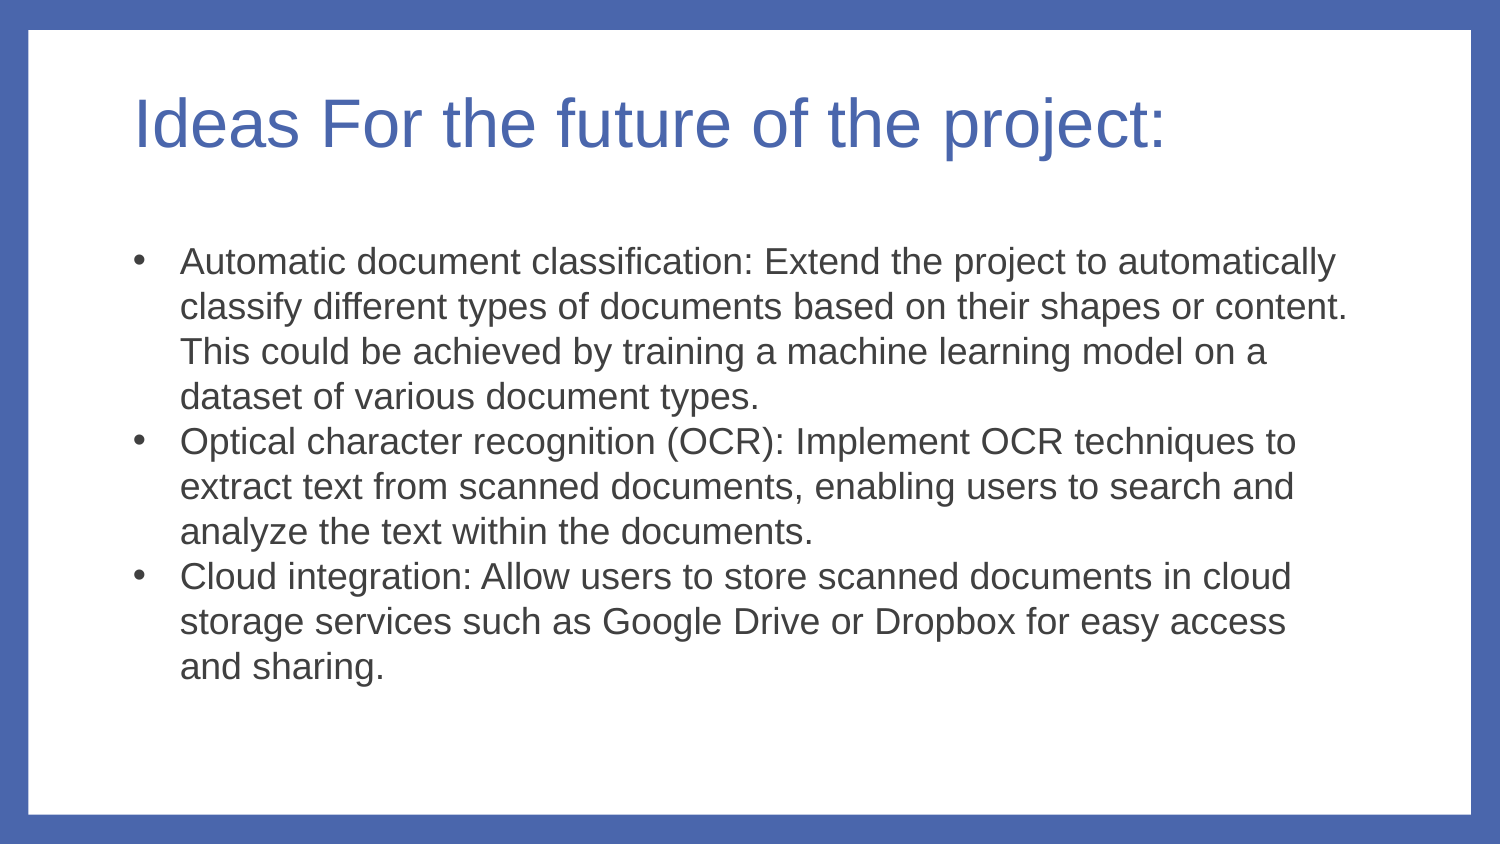

# Ideas For the future of the project:
Automatic document classification: Extend the project to automatically classify different types of documents based on their shapes or content. This could be achieved by training a machine learning model on a dataset of various document types.
Optical character recognition (OCR): Implement OCR techniques to extract text from scanned documents, enabling users to search and analyze the text within the documents.
Cloud integration: Allow users to store scanned documents in cloud storage services such as Google Drive or Dropbox for easy access and sharing.